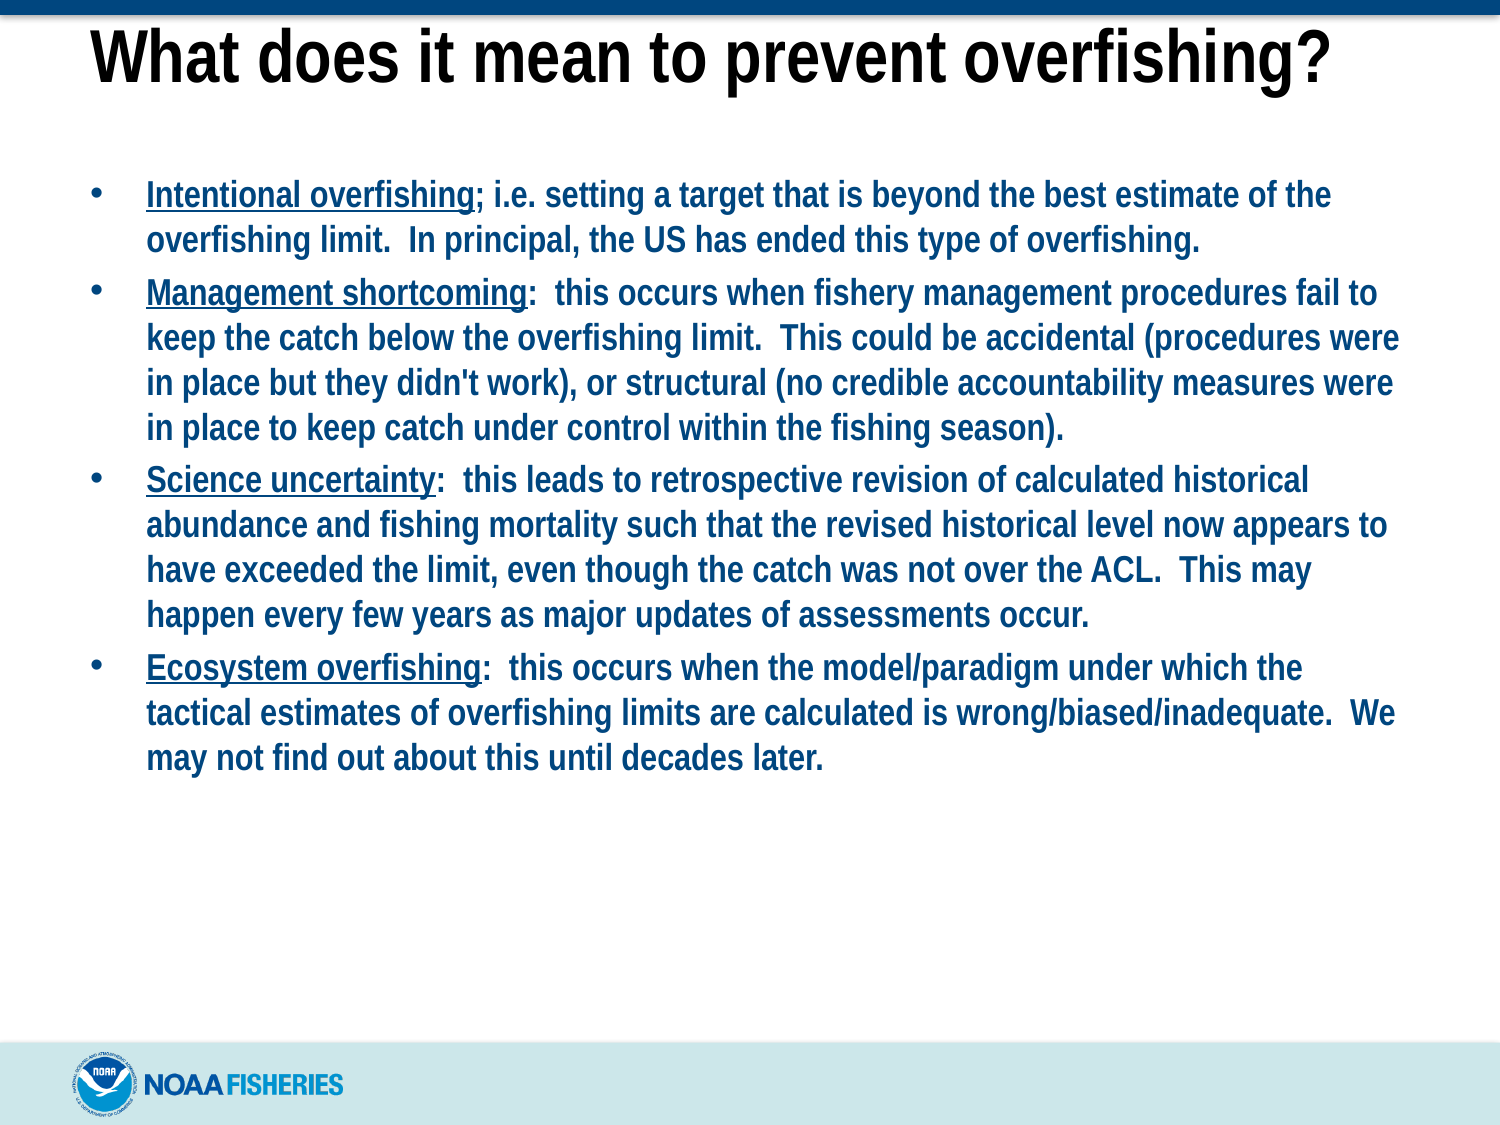

# What does it mean to prevent overfishing?
Intentional overfishing; i.e. setting a target that is beyond the best estimate of the overfishing limit.  In principal, the US has ended this type of overfishing.
Management shortcoming:  this occurs when fishery management procedures fail to keep the catch below the overfishing limit.  This could be accidental (procedures were in place but they didn't work), or structural (no credible accountability measures were in place to keep catch under control within the fishing season).
Science uncertainty:  this leads to retrospective revision of calculated historical abundance and fishing mortality such that the revised historical level now appears to have exceeded the limit, even though the catch was not over the ACL.  This may happen every few years as major updates of assessments occur.
Ecosystem overfishing:  this occurs when the model/paradigm under which the tactical estimates of overfishing limits are calculated is wrong/biased/inadequate.  We may not find out about this until decades later.